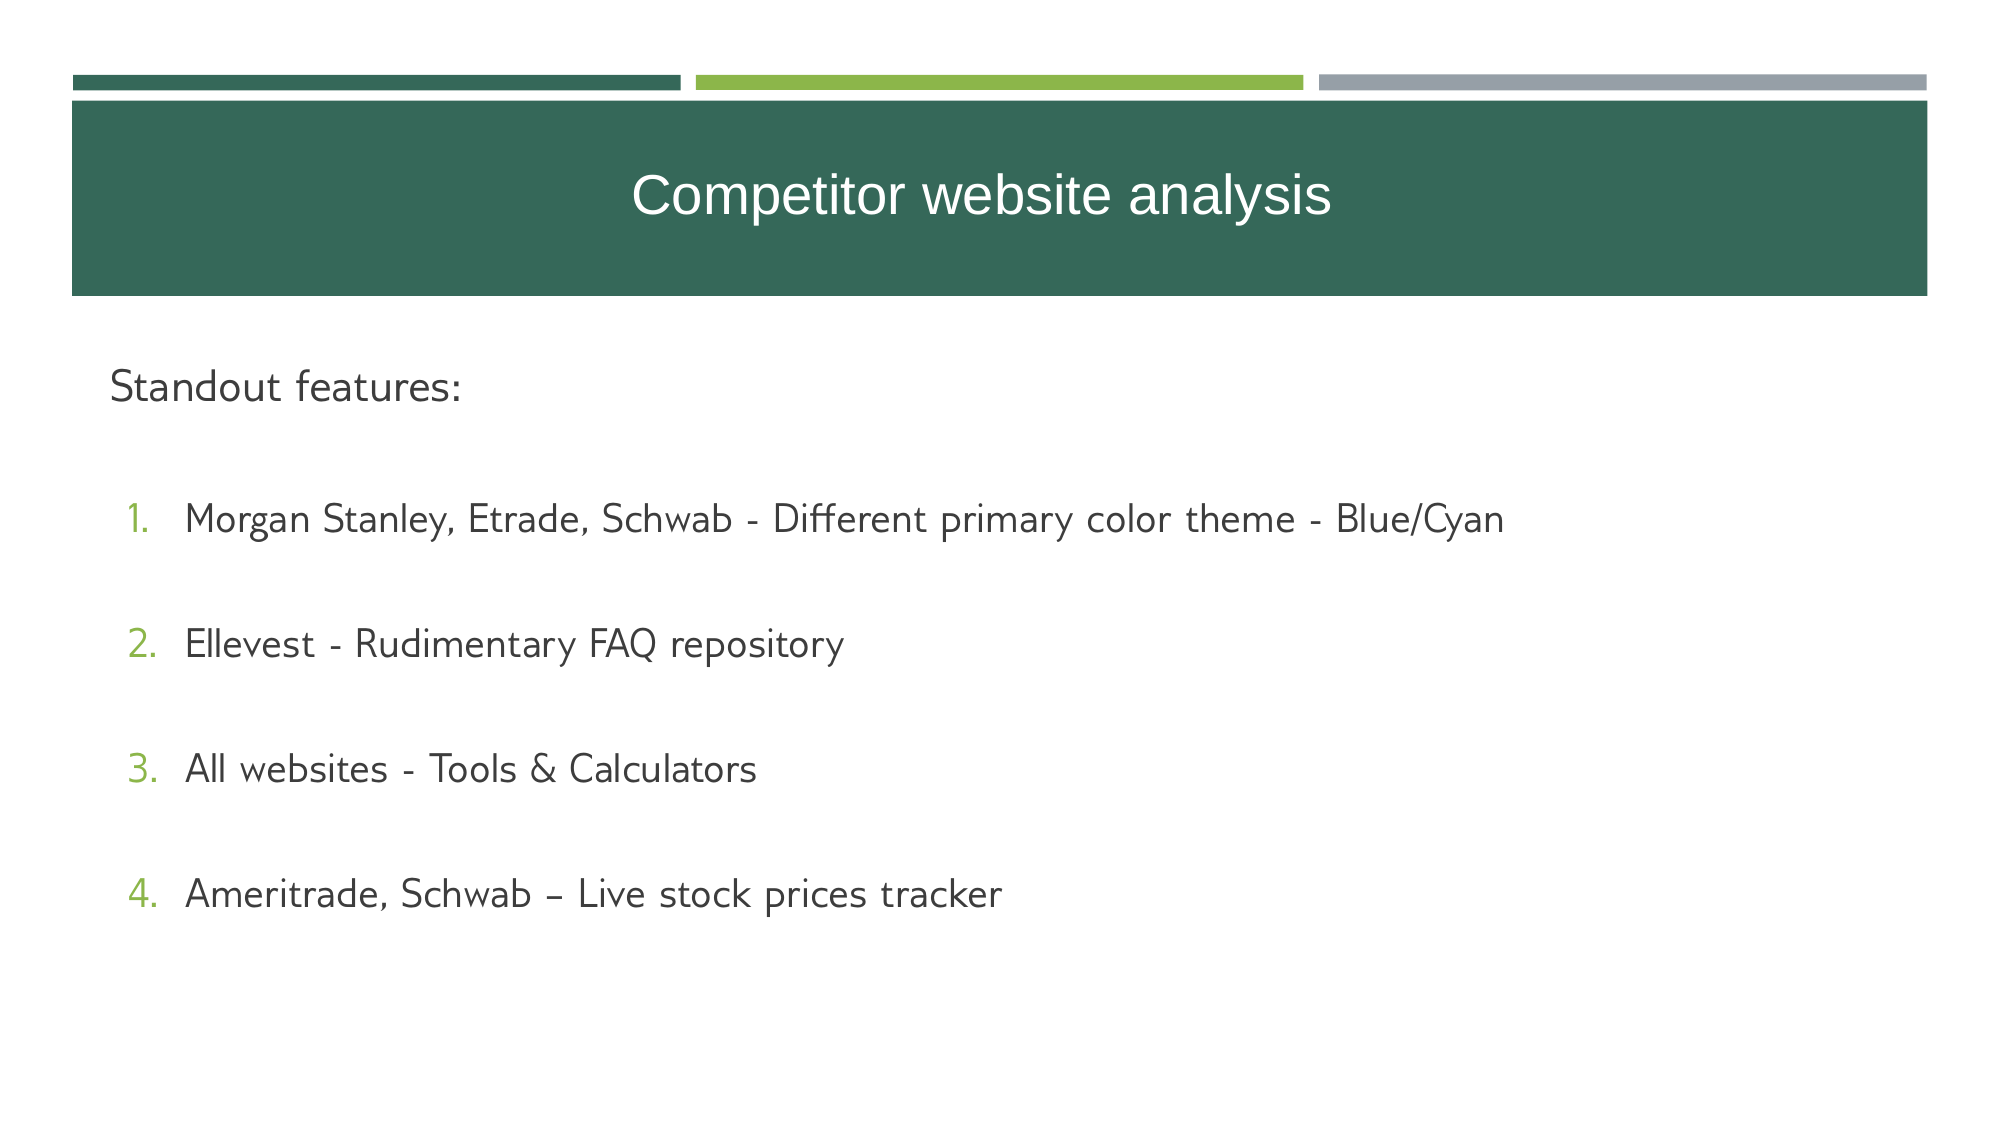

# Competitor website analysis

Standout features:

Morgan Stanley, Etrade, Schwab - Different primary color theme - Blue/Cyan

Ellevest - Rudimentary FAQ repository

All websites - Tools & Calculators

Ameritrade, Schwab – Live stock prices tracker